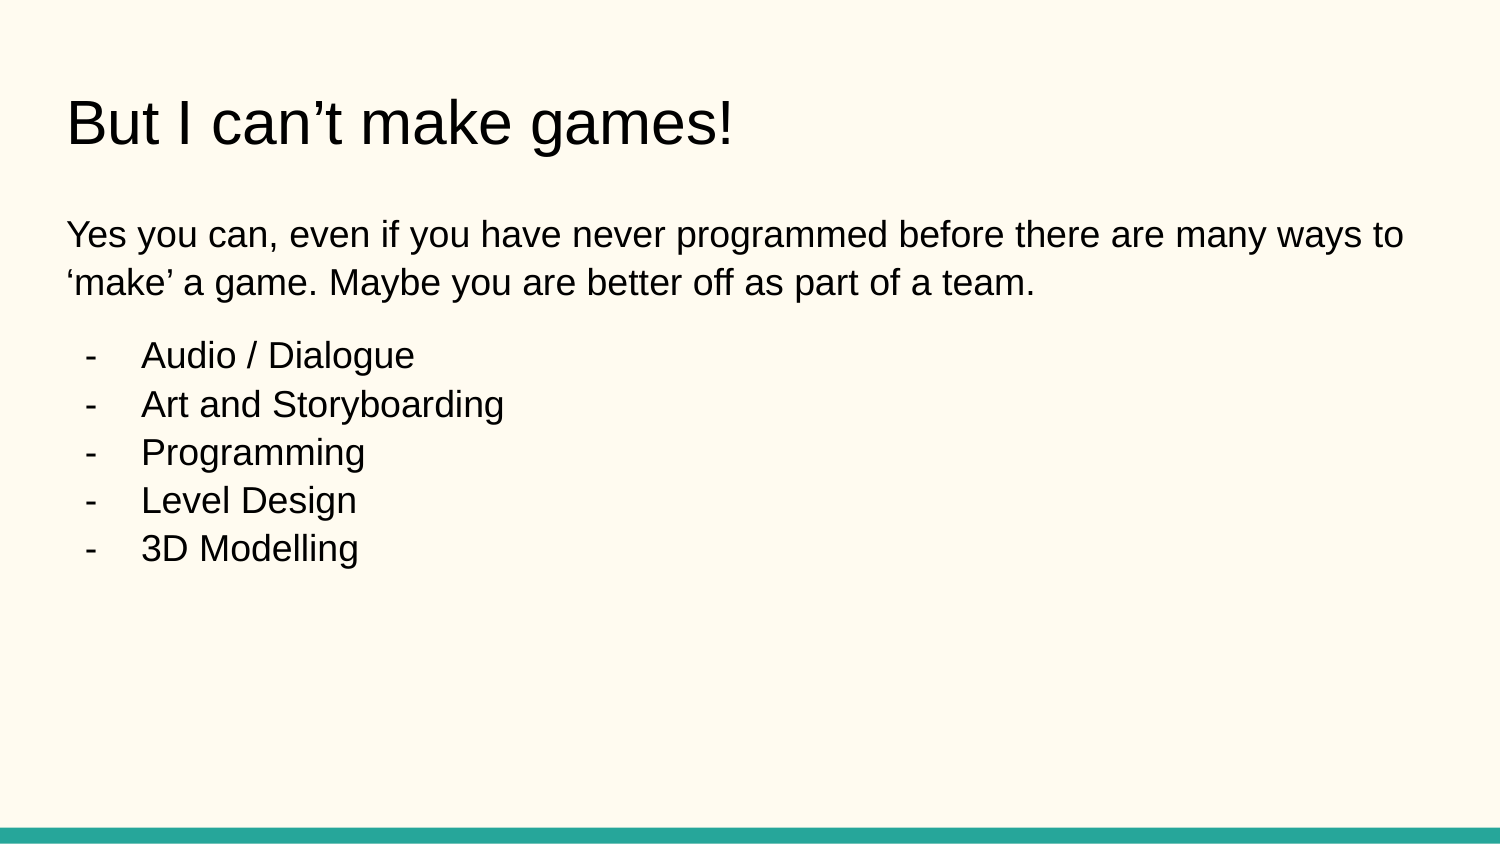

# But I can’t make games!
Yes you can, even if you have never programmed before there are many ways to ‘make’ a game. Maybe you are better off as part of a team.
Audio / Dialogue
Art and Storyboarding
Programming
Level Design
3D Modelling